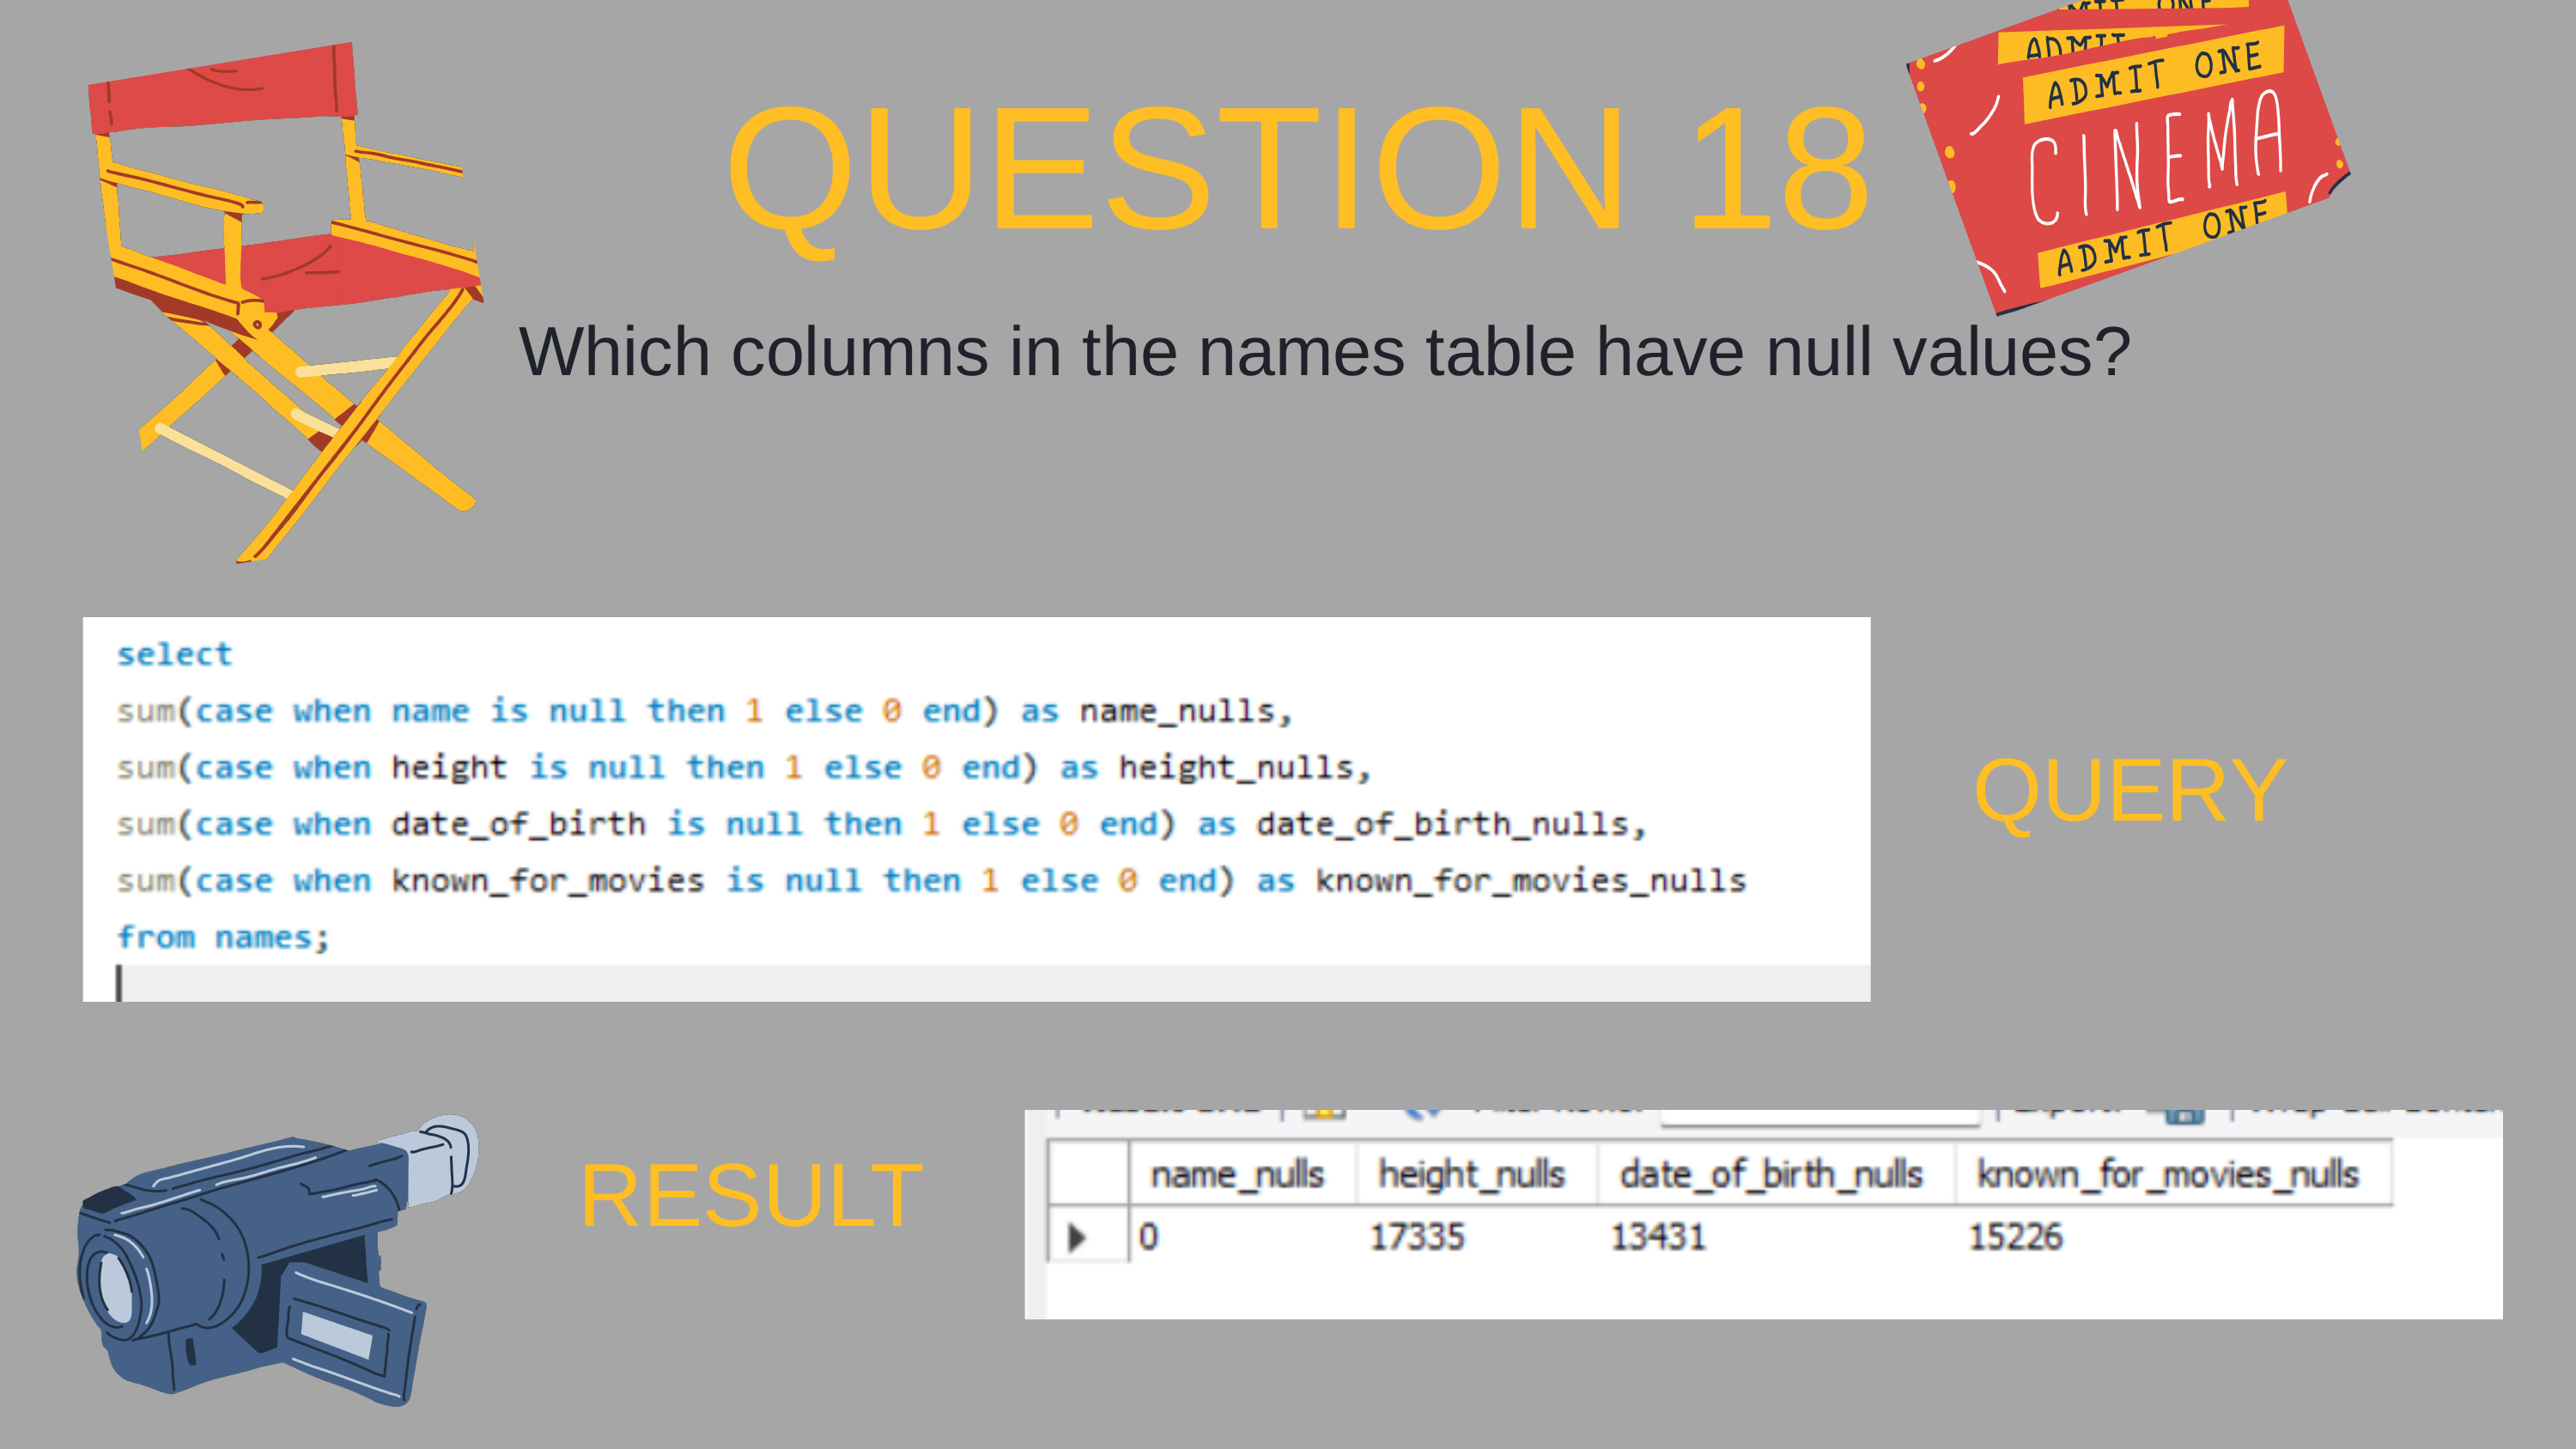

QUESTION 18
Which columns in the names table have null values?

QUERY

RESULT